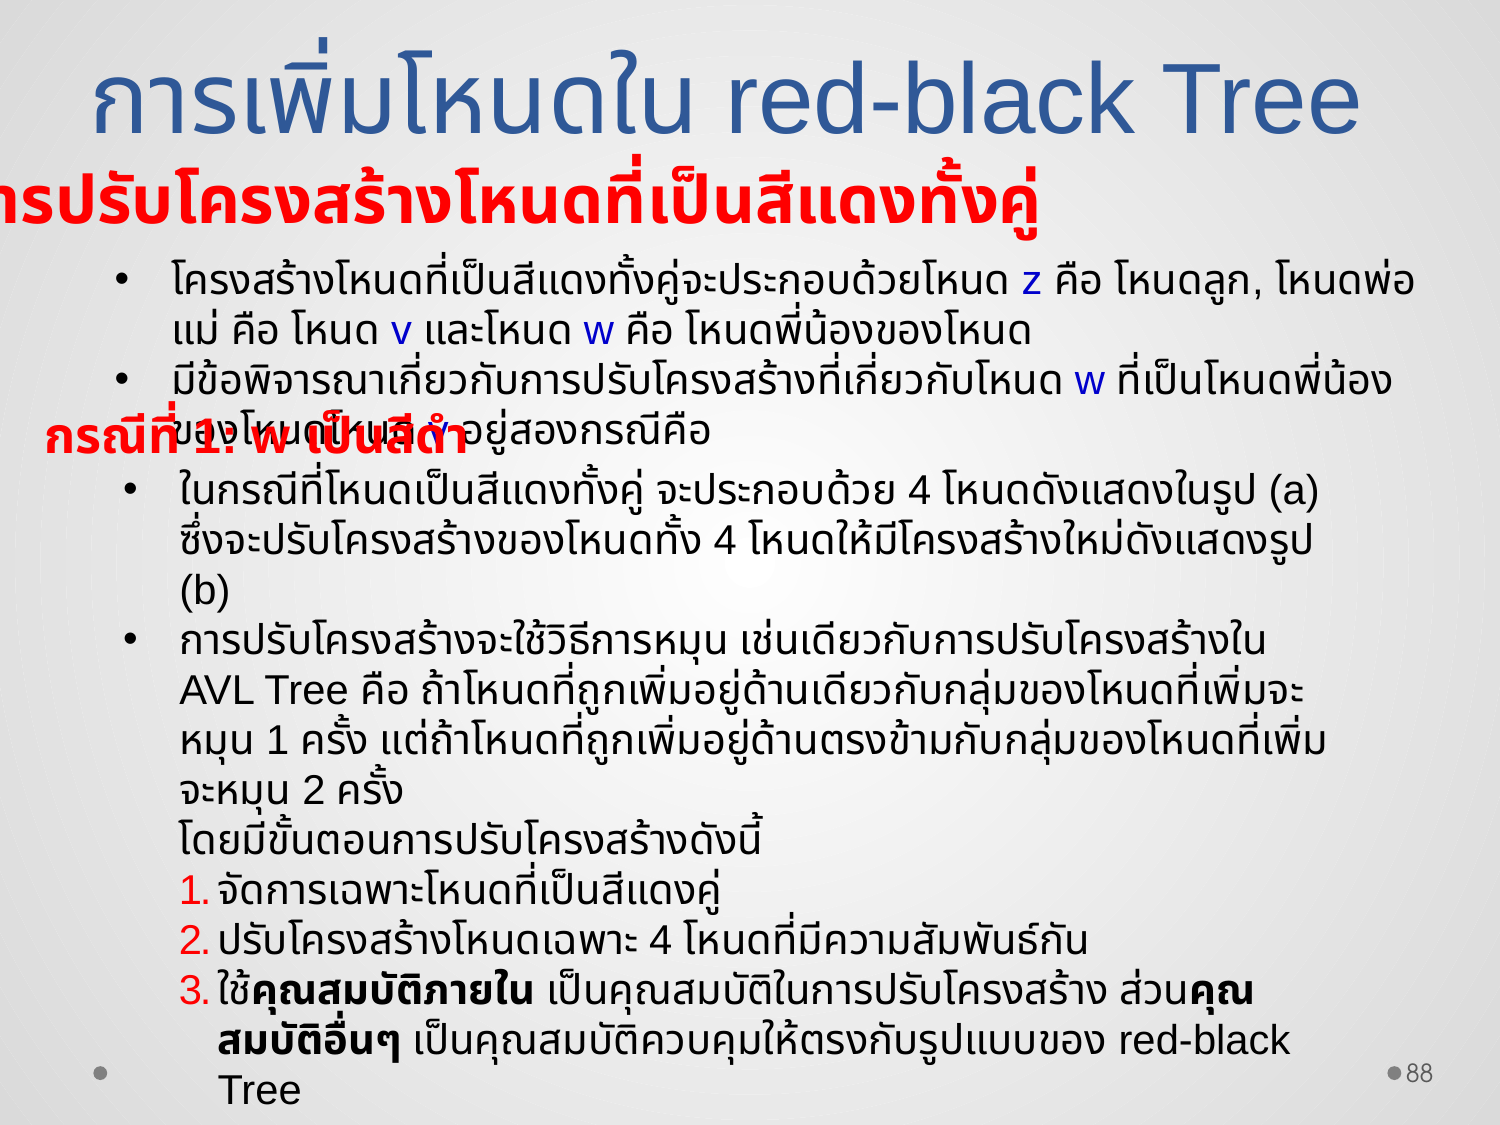

การเพิ่มโหนดใน red-black Tree
การปรับโครงสร้างโหนดที่เป็นสีแดงทั้งคู่
โครงสร้างโหนดที่เป็นสีแดงทั้งคู่จะประกอบด้วยโหนด z คือ โหนดลูก, โหนดพ่อแม่ คือ โหนด v และโหนด w คือ โหนดพี่น้องของโหนด
มีข้อพิจารณาเกี่ยวกับการปรับโครงสร้างที่เกี่ยวกับโหนด w ที่เป็นโหนดพี่น้องของโหนดโหนด v อยู่สองกรณีคือ
กรณีที่ 1: w เป็นสีดำ
ในกรณีที่โหนดเป็นสีแดงทั้งคู่ จะประกอบด้วย 4 โหนดดังแสดงในรูป (a) ซึ่งจะปรับโครงสร้างของโหนดทั้ง 4 โหนดให้มีโครงสร้างใหม่ดังแสดงรูป (b)
การปรับโครงสร้างจะใช้วิธีการหมุน เช่นเดียวกับการปรับโครงสร้างใน AVL Tree คือ ถ้าโหนดที่ถูกเพิ่มอยู่ด้านเดียวกับกลุ่มของโหนดที่เพิ่มจะหมุน 1 ครั้ง แต่ถ้าโหนดที่ถูกเพิ่มอยู่ด้านตรงข้ามกับกลุ่มของโหนดที่เพิ่มจะหมุน 2 ครั้ง
โดยมีขั้นตอนการปรับโครงสร้างดังนี้
จัดการเฉพาะโหนดที่เป็นสีแดงคู่
ปรับโครงสร้างโหนดเฉพาะ 4 โหนดที่มีความสัมพันธ์กัน
ใช้คุณสมบัติภายใน เป็นคุณสมบัติในการปรับโครงสร้าง ส่วนคุณสมบัติอื่นๆ เป็นคุณสมบัติควบคุมให้ตรงกับรูปแบบของ red-black Tree
88